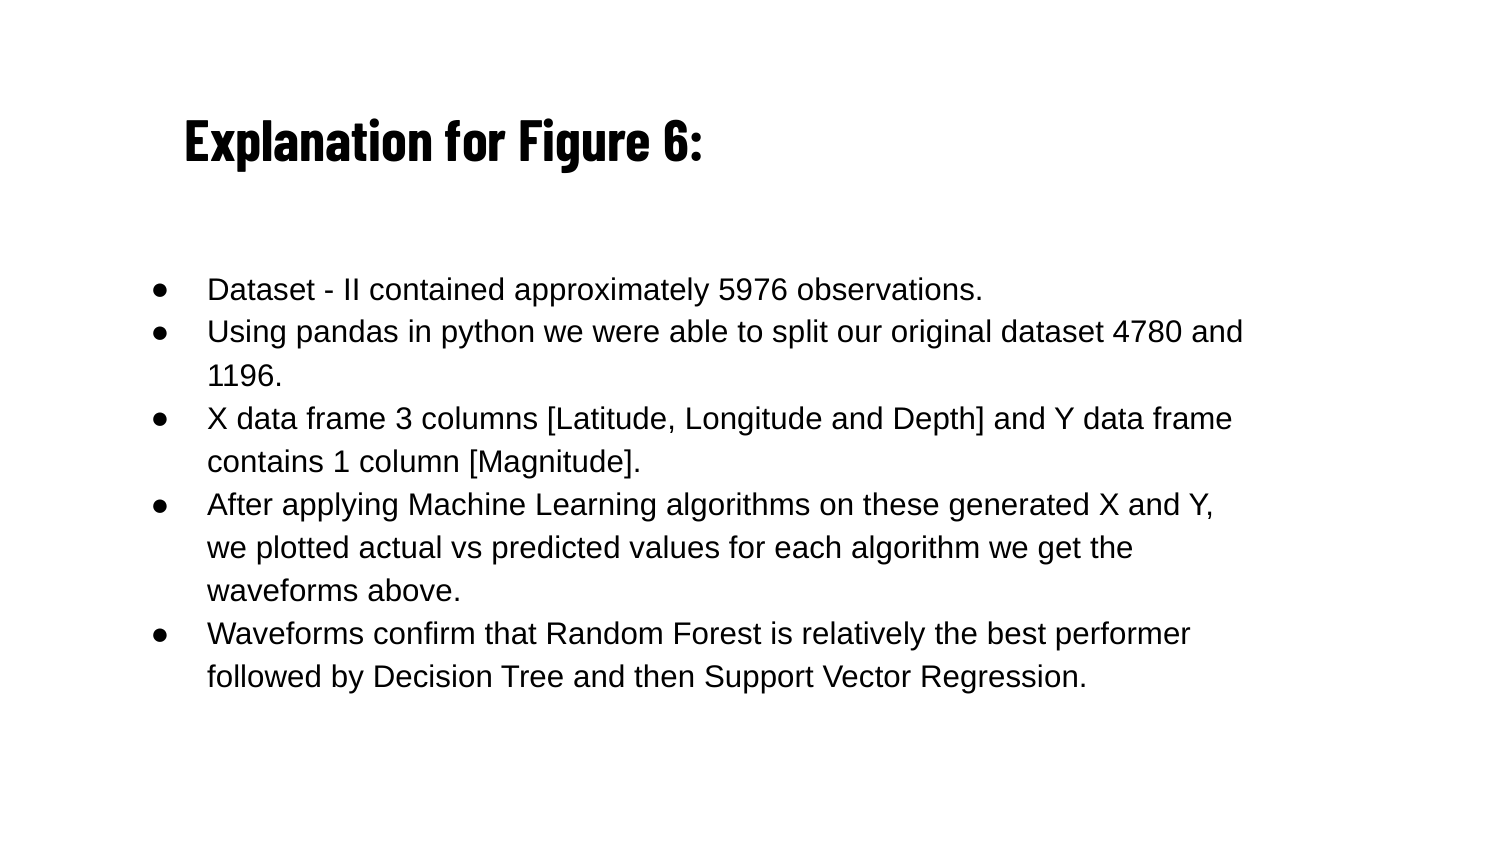

# Explanation for Figure 6:
Dataset - II contained approximately 5976 observations.
Using pandas in python we were able to split our original dataset 4780 and 1196.
X data frame 3 columns [Latitude, Longitude and Depth] and Y data frame contains 1 column [Magnitude].
After applying Machine Learning algorithms on these generated X and Y, we plotted actual vs predicted values for each algorithm we get the waveforms above.
Waveforms confirm that Random Forest is relatively the best performer followed by Decision Tree and then Support Vector Regression.